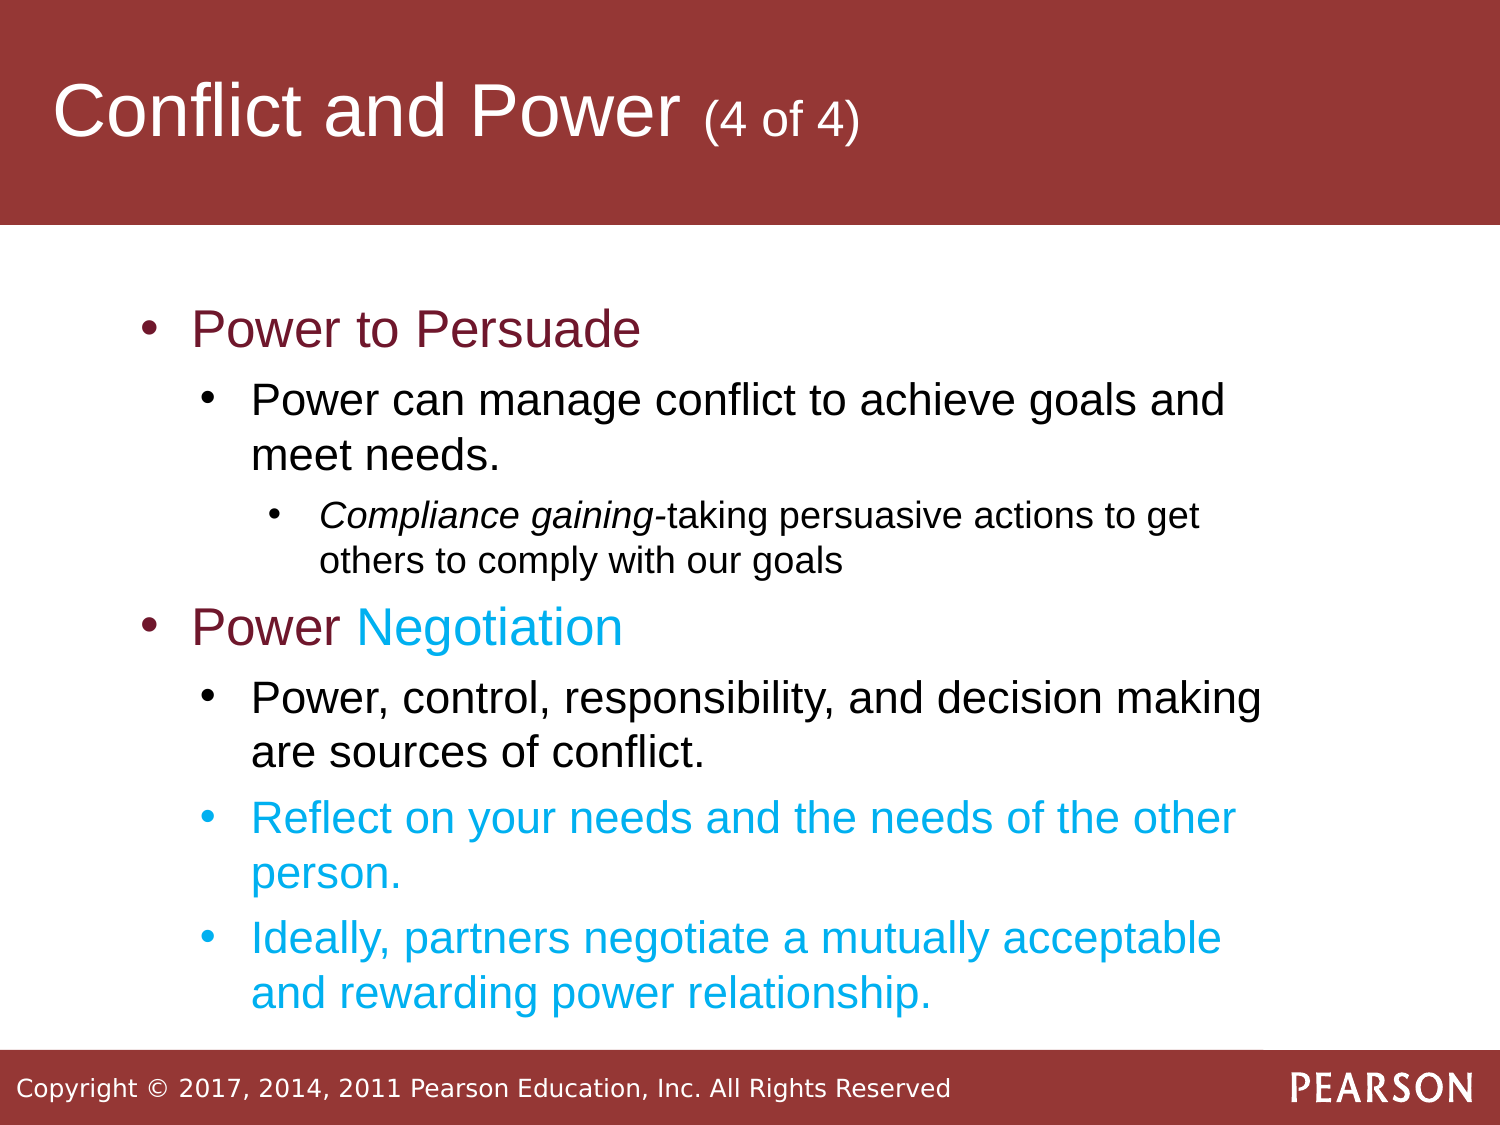

# Conflict and Power (4 of 4)
Power to Persuade
Power can manage conflict to achieve goals and meet needs.
Compliance gaining-taking persuasive actions to get others to comply with our goals
Power Negotiation
Power, control, responsibility, and decision making are sources of conflict.
Reflect on your needs and the needs of the other person.
Ideally, partners negotiate a mutually acceptable and rewarding power relationship.